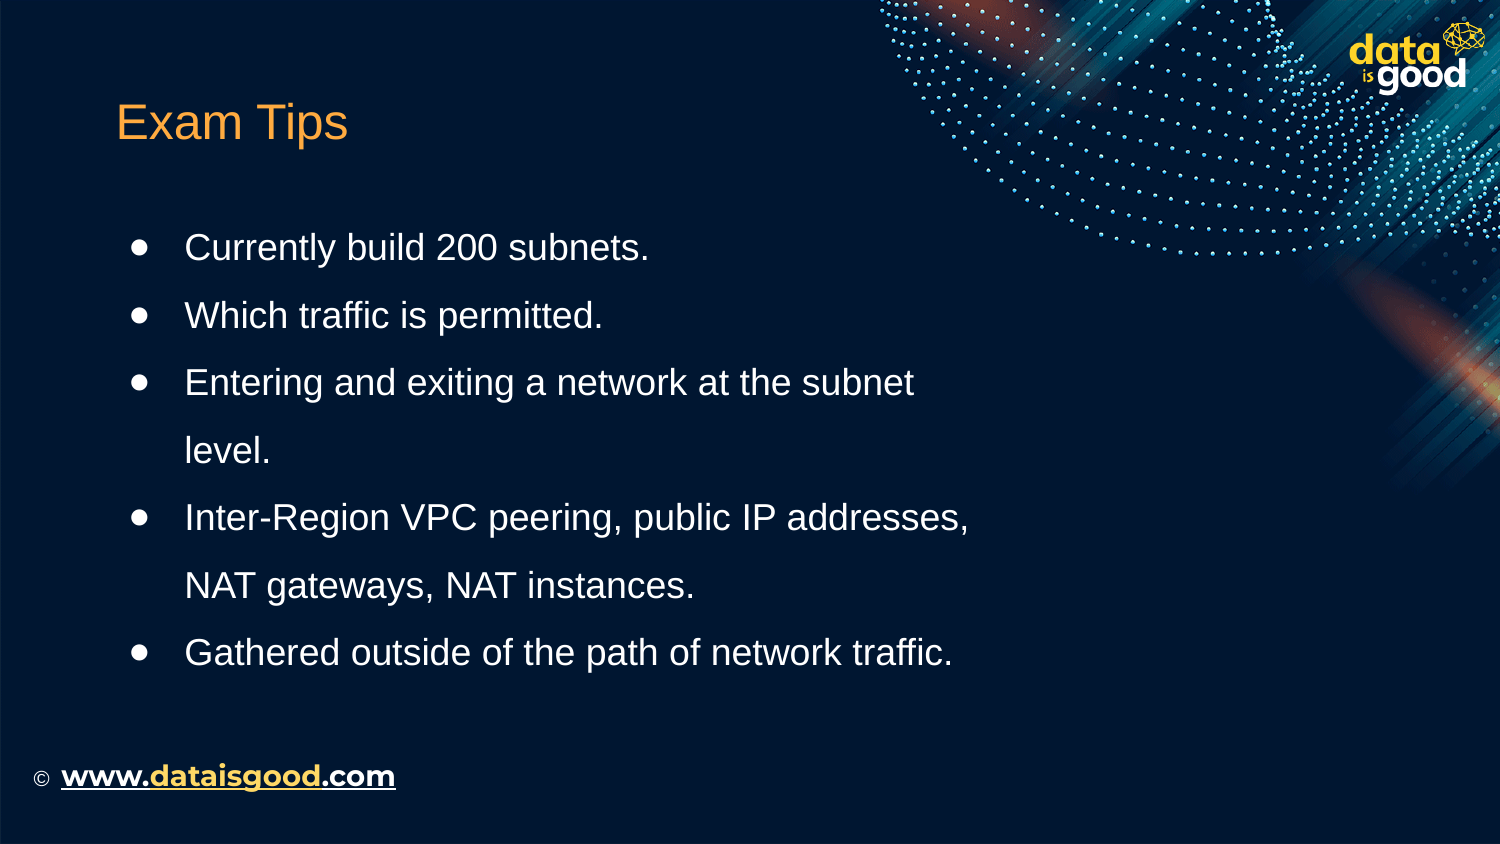

# Exam Tips
Currently build 200 subnets.
Which traffic is permitted.
Entering and exiting a network at the subnet level.
Inter-Region VPC peering, public IP addresses, NAT gateways, NAT instances.
Gathered outside of the path of network traffic.